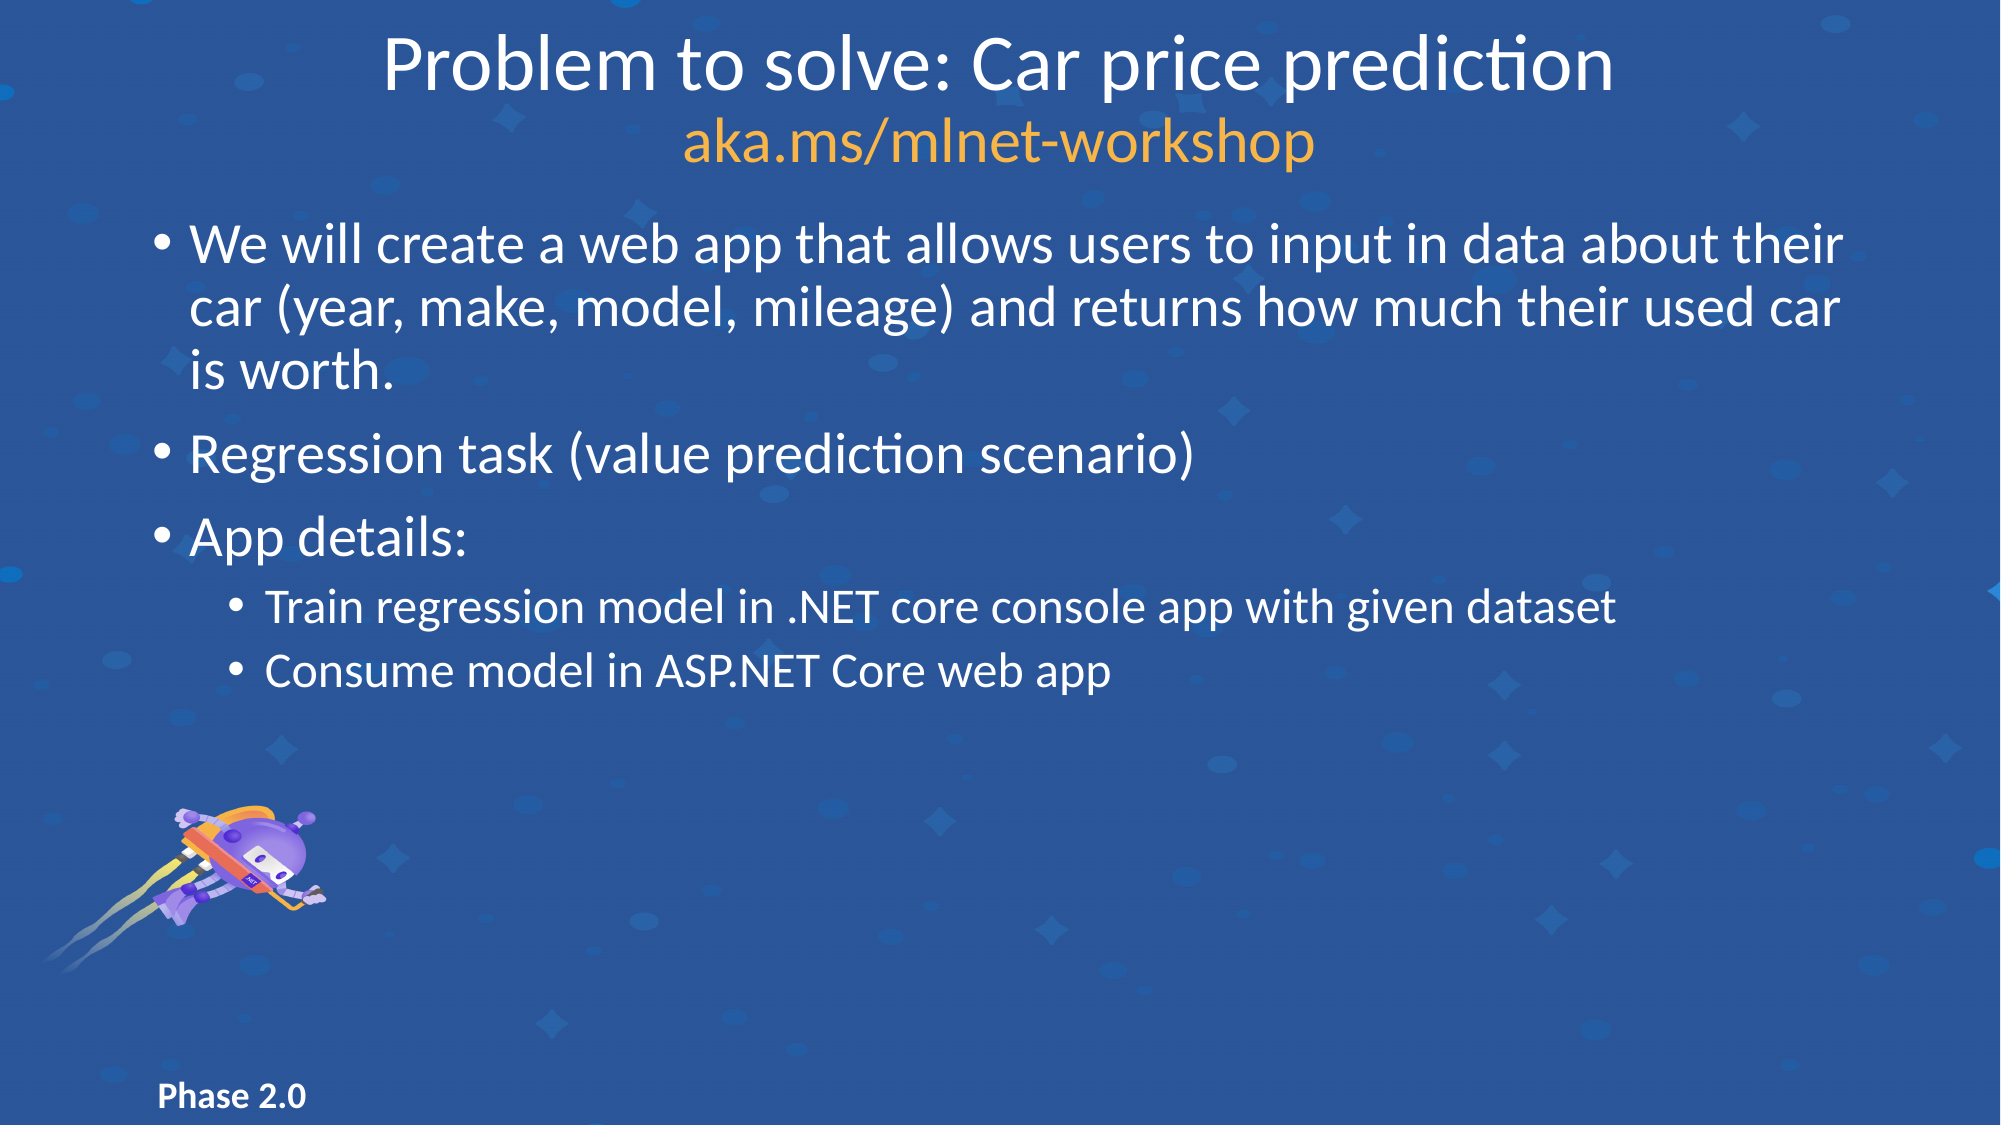

Problem to solve: Car price prediction
aka.ms/mlnet-workshop
We will create a web app that allows users to input in data about their car (year, make, model, mileage) and returns how much their used car is worth.
Regression task (value prediction scenario)
App details:
Train regression model in .NET core console app with given dataset
Consume model in ASP.NET Core web app
Phase 2.0